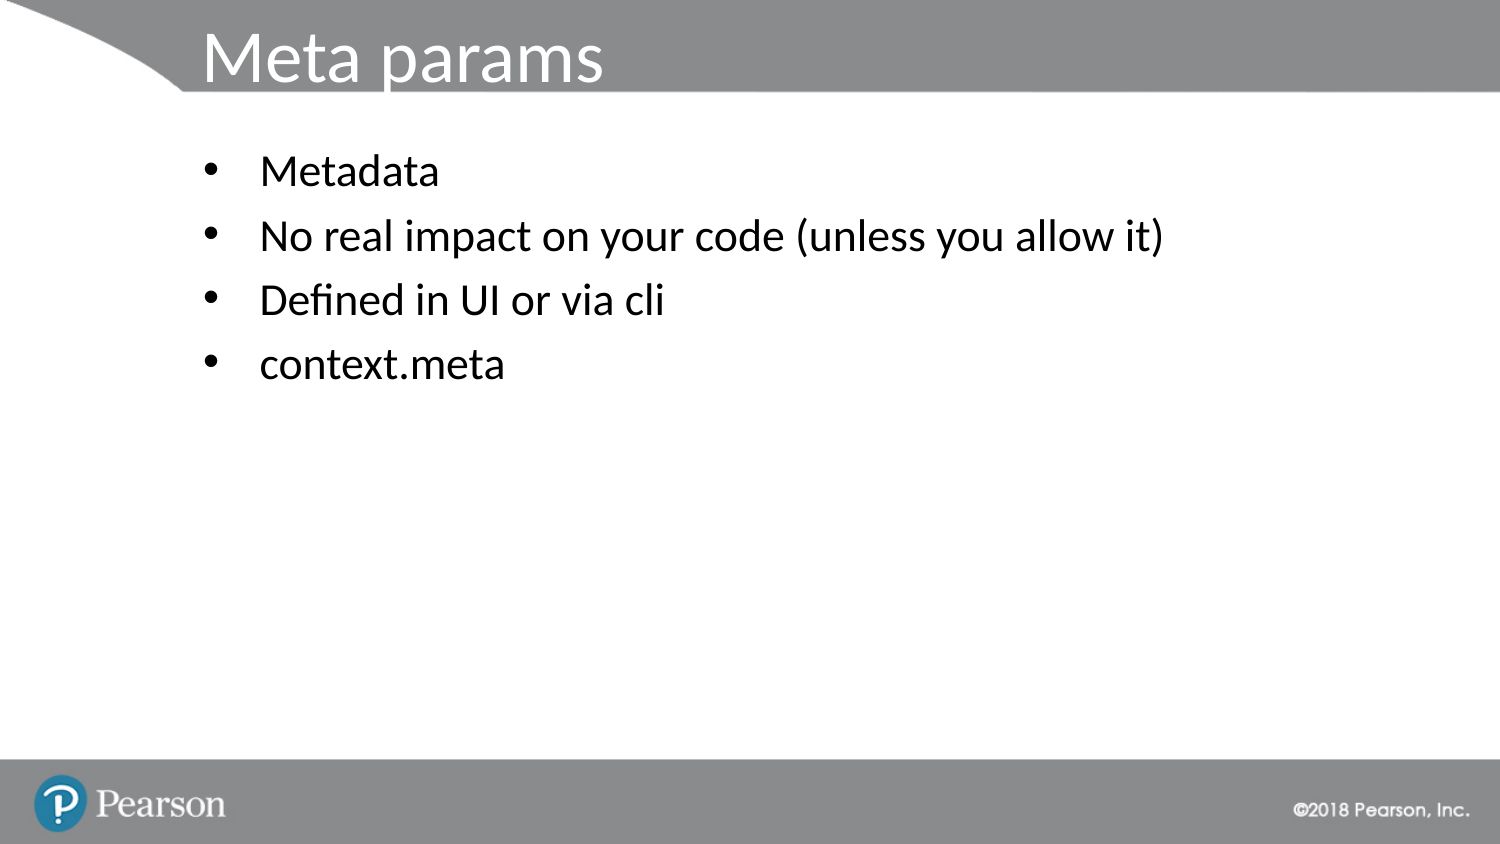

# Meta params
Metadata
No real impact on your code (unless you allow it)
Defined in UI or via cli
context.meta